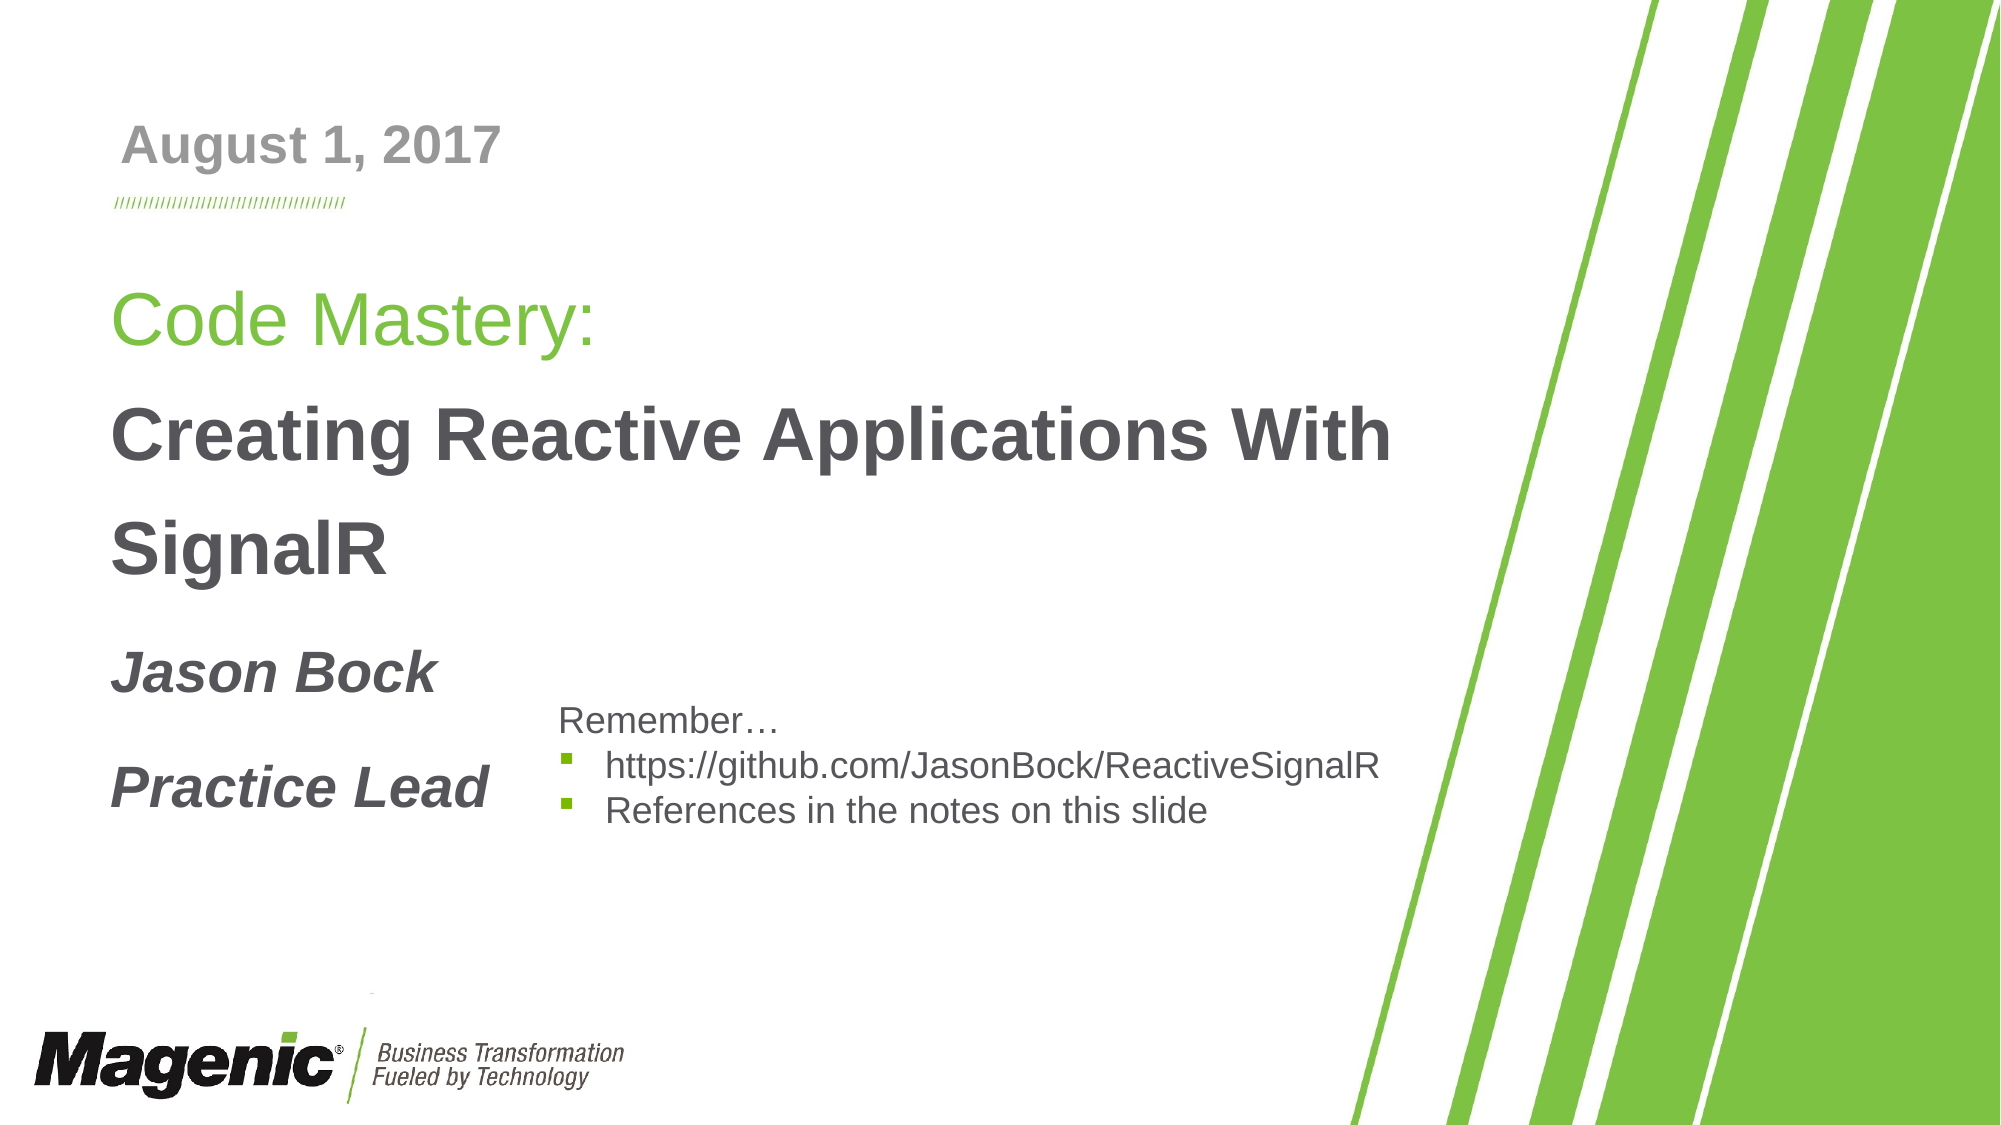

August 1, 2017
# Code Mastery: Creating Reactive Applications With SignalR Jason Bock Practice Lead
Remember…
https://github.com/JasonBock/ReactiveSignalR
References in the notes on this slide